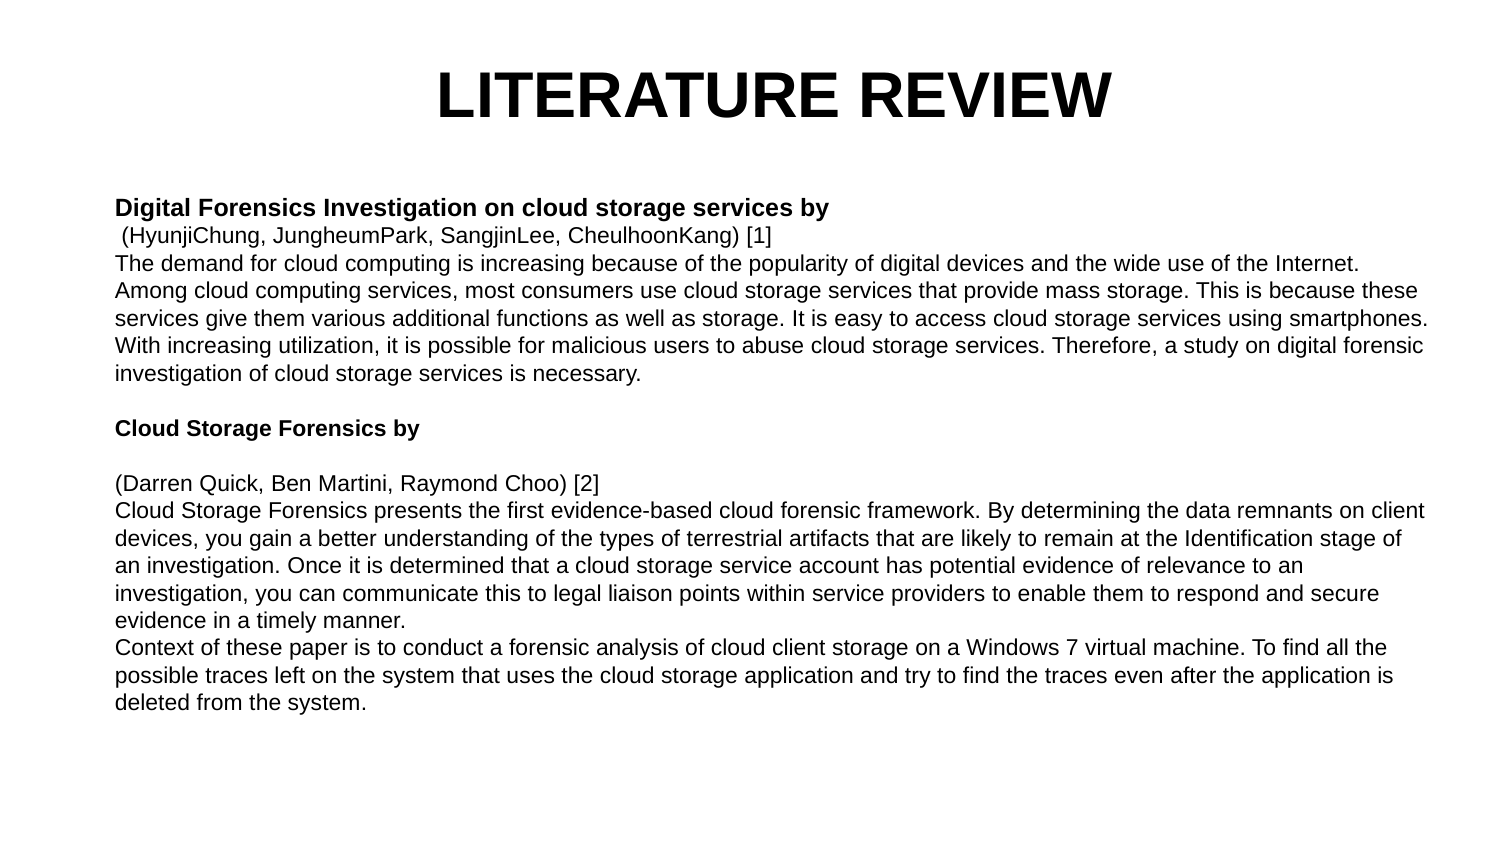

LITERATURE REVIEW
# Digital Forensics Investigation on cloud storage services by (HyunjiChung, JungheumPark, SangjinLee, CheulhoonKang) [1] The demand for cloud computing is increasing because of the popularity of digital devices and the wide use of the Internet. Among cloud computing services, most consumers use cloud storage services that provide mass storage. This is because these services give them various additional functions as well as storage. It is easy to access cloud storage services using smartphones. With increasing utilization, it is possible for malicious users to abuse cloud storage services. Therefore, a study on digital forensic investigation of cloud storage services is necessary. Cloud Storage Forensics by (Darren Quick, Ben Martini, Raymond Choo) [2] Cloud Storage Forensics presents the first evidence-based cloud forensic framework. By determining the data remnants on client devices, you gain a better understanding of the types of terrestrial artifacts that are likely to remain at the Identification stage of an investigation. Once it is determined that a cloud storage service account has potential evidence of relevance to an investigation, you can communicate this to legal liaison points within service providers to enable them to respond and secure evidence in a timely manner. Context of these paper is to conduct a forensic analysis of cloud client storage on a Windows 7 virtual machine. To find all the possible traces left on the system that uses the cloud storage application and try to find the traces even after the application is deleted from the system.